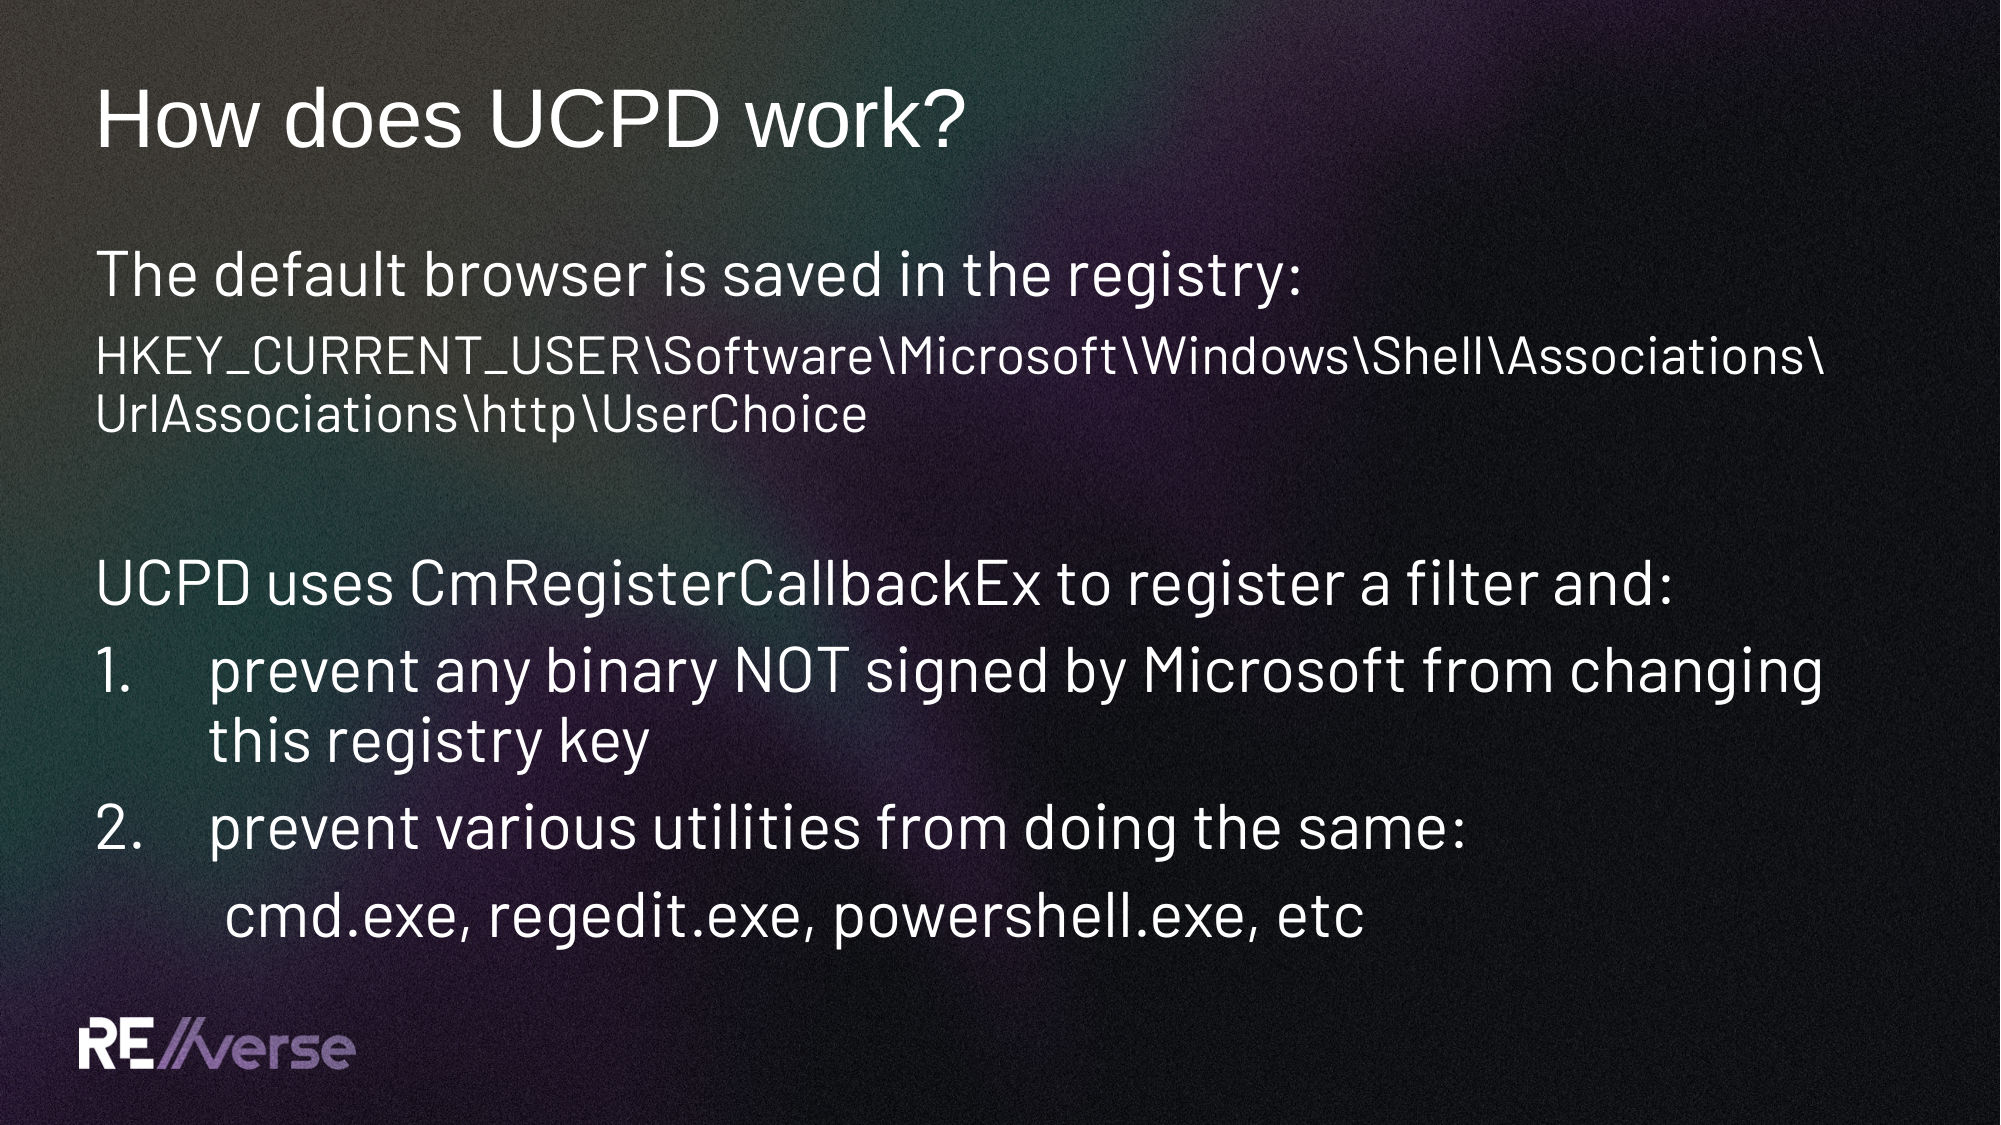

# How does UCPD work?
The default browser is saved in the registry:
HKEY_CURRENT_USER\Software\Microsoft\Windows\Shell\Associations\UrlAssociations\http\UserChoice

UCPD uses CmRegisterCallbackEx to register a filter and:
prevent any binary NOT signed by Microsoft from changing this registry key
prevent various utilities from doing the same:
	cmd.exe, regedit.exe, powershell.exe, etc